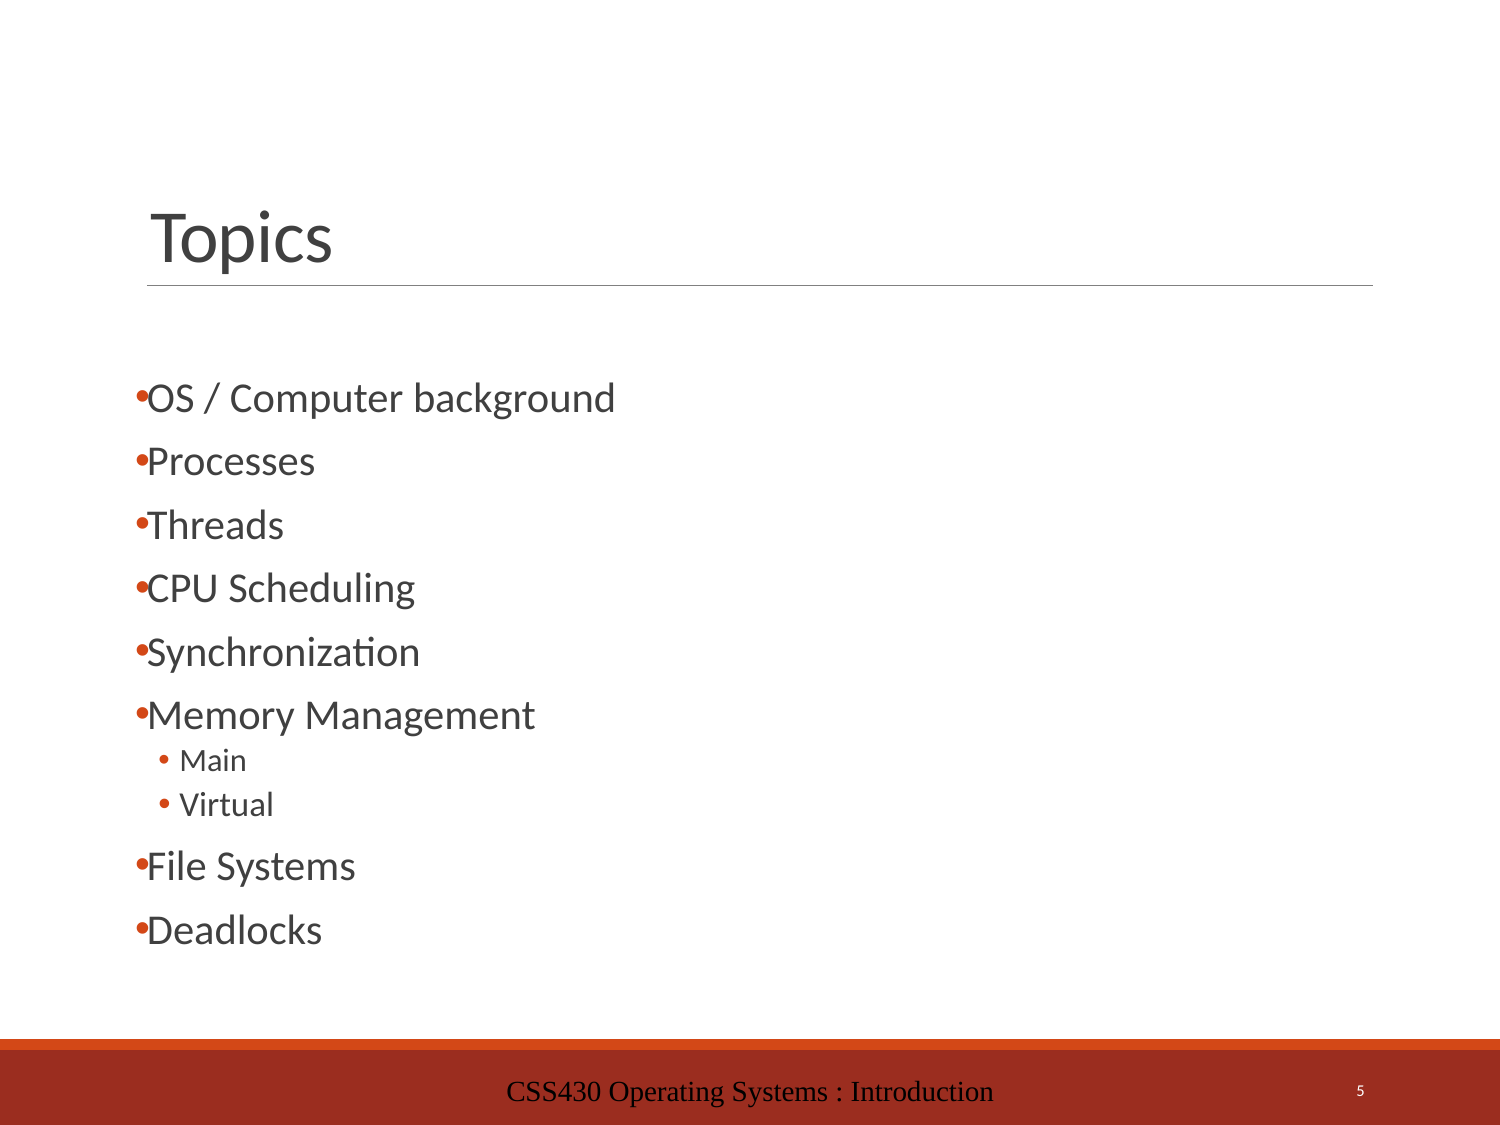

# Topics

OS / Computer background
Processes
Threads
CPU Scheduling
Synchronization
Memory Management
Main
Virtual
File Systems
Deadlocks
CSS430 Operating Systems : Introduction
5